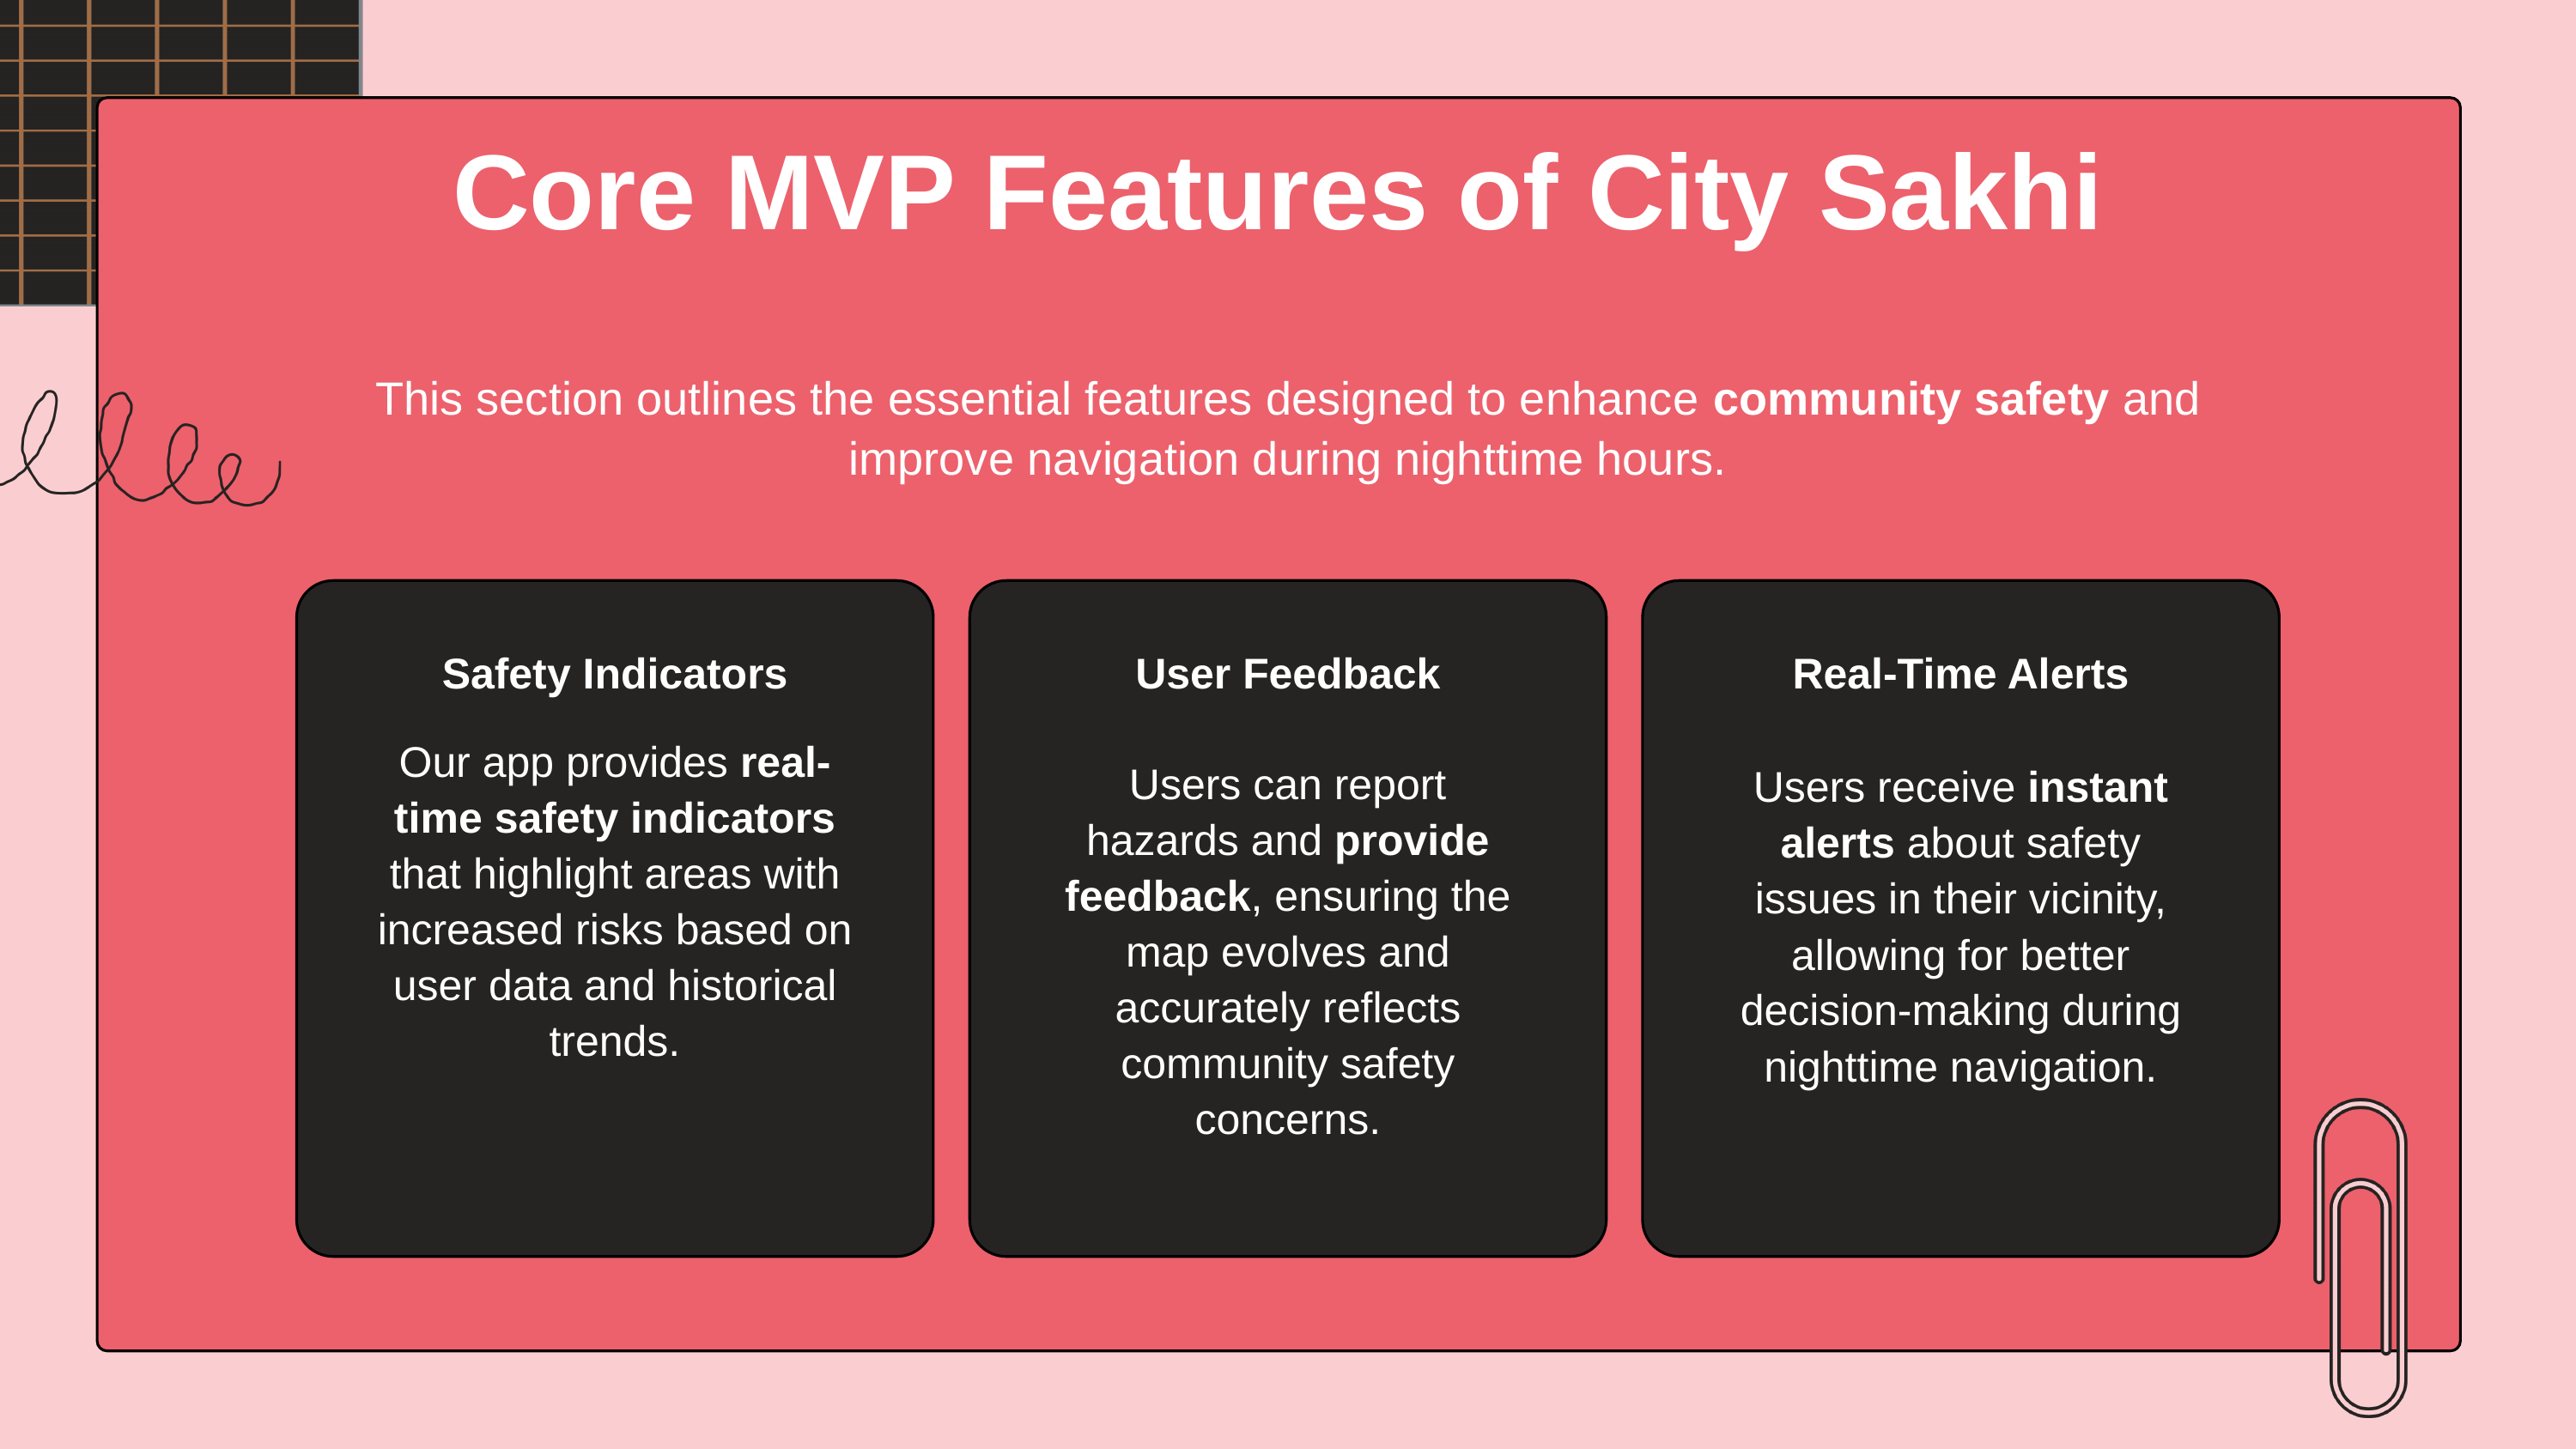

Core MVP Features of City Sakhi
This section outlines the essential features designed to enhance community safety and improve navigation during nighttime hours.

Safety Indicators
Our app provides real-time safety indicators that highlight areas with increased risks based on user data and historical trends.
User Feedback
Users can report hazards and provide feedback, ensuring the map evolves and accurately reflects community safety concerns.
Real-Time Alerts
Users receive instant alerts about safety issues in their vicinity, allowing for better decision-making during nighttime navigation.